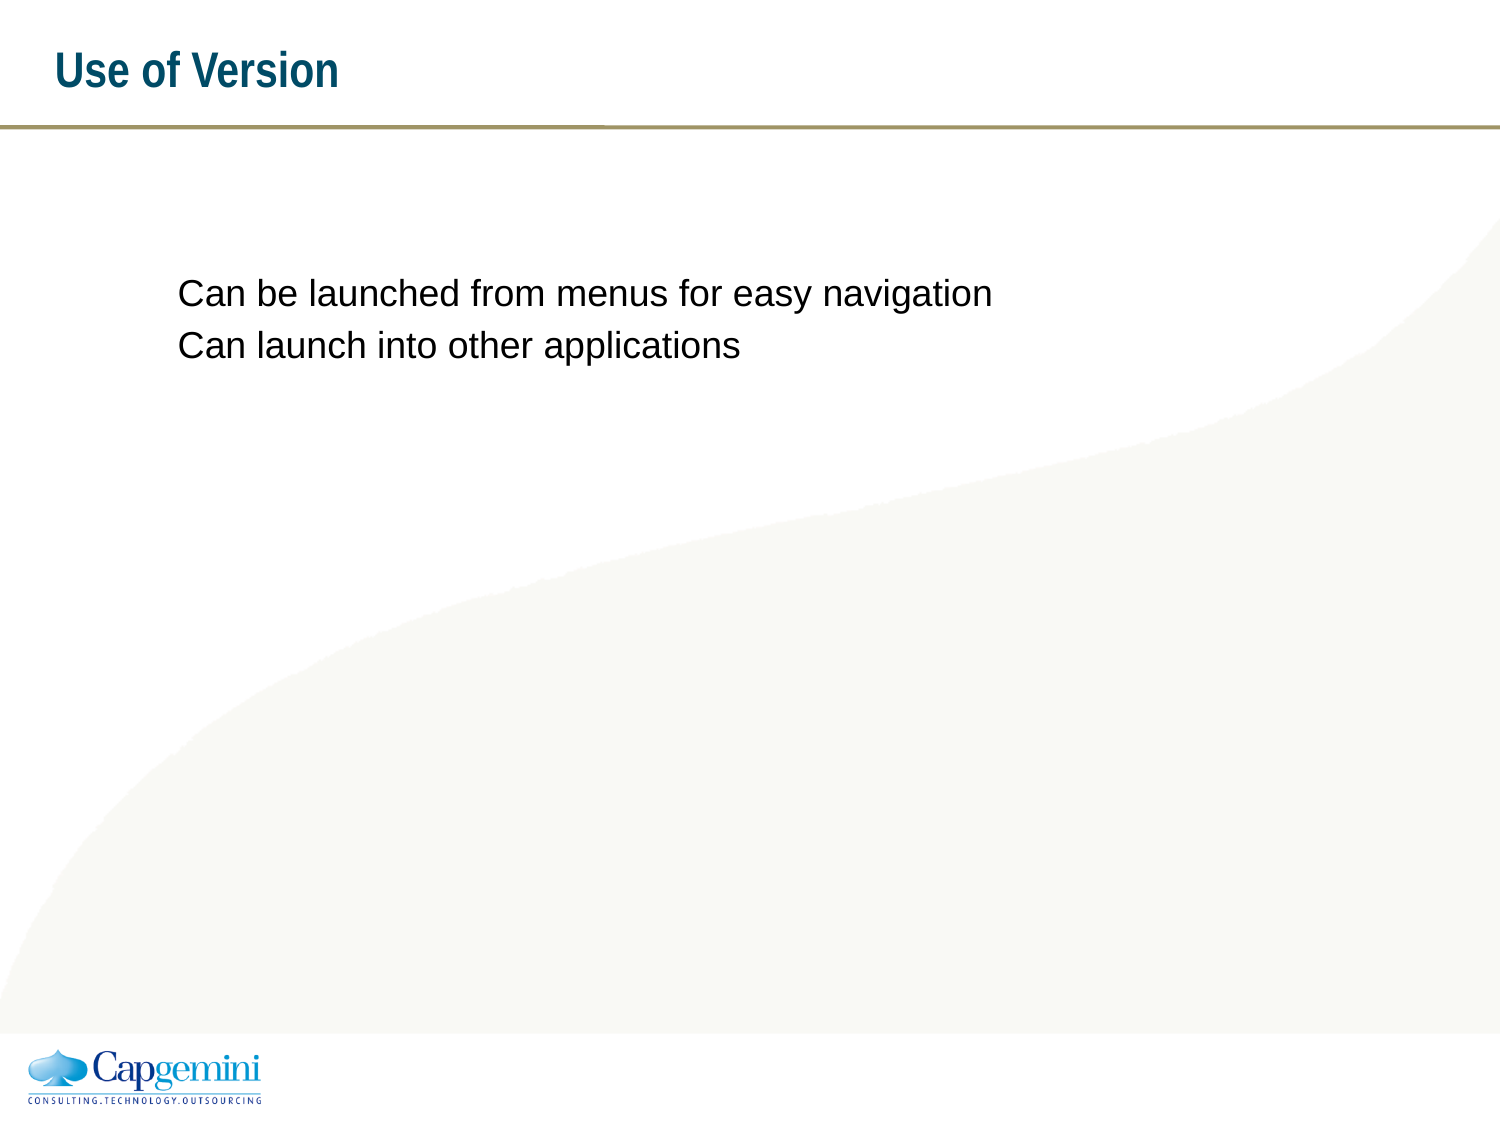

# Use of Version
Can be launched from menus for easy navigation
Can launch into other applications